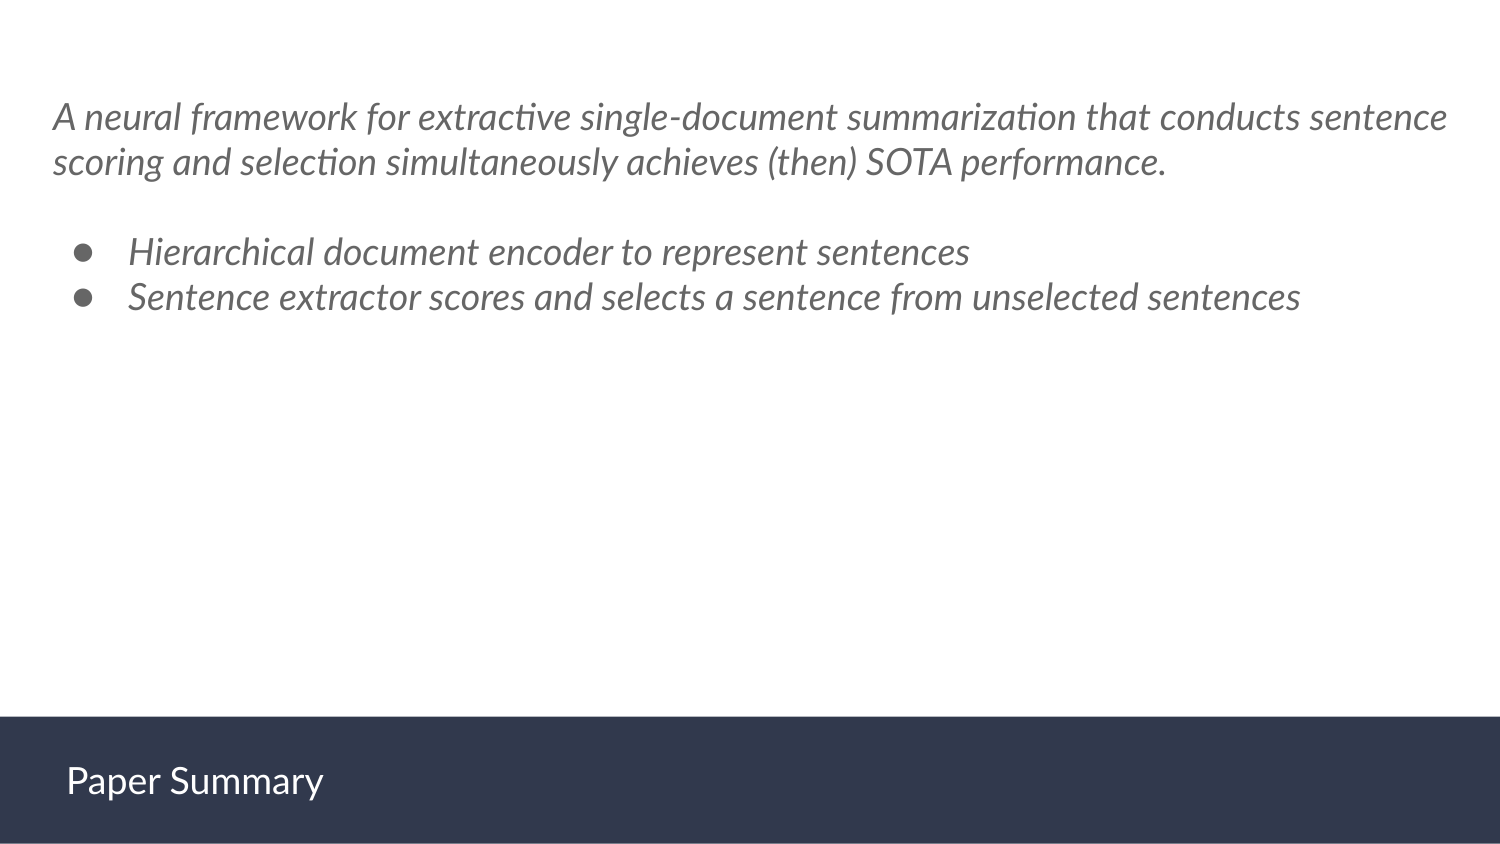

A neural framework for extractive single-document summarization that conducts sentence scoring and selection simultaneously achieves (then) SOTA performance.

Hierarchical document encoder to represent sentences
Sentence extractor scores and selects a sentence from unselected sentences

Paper Summary